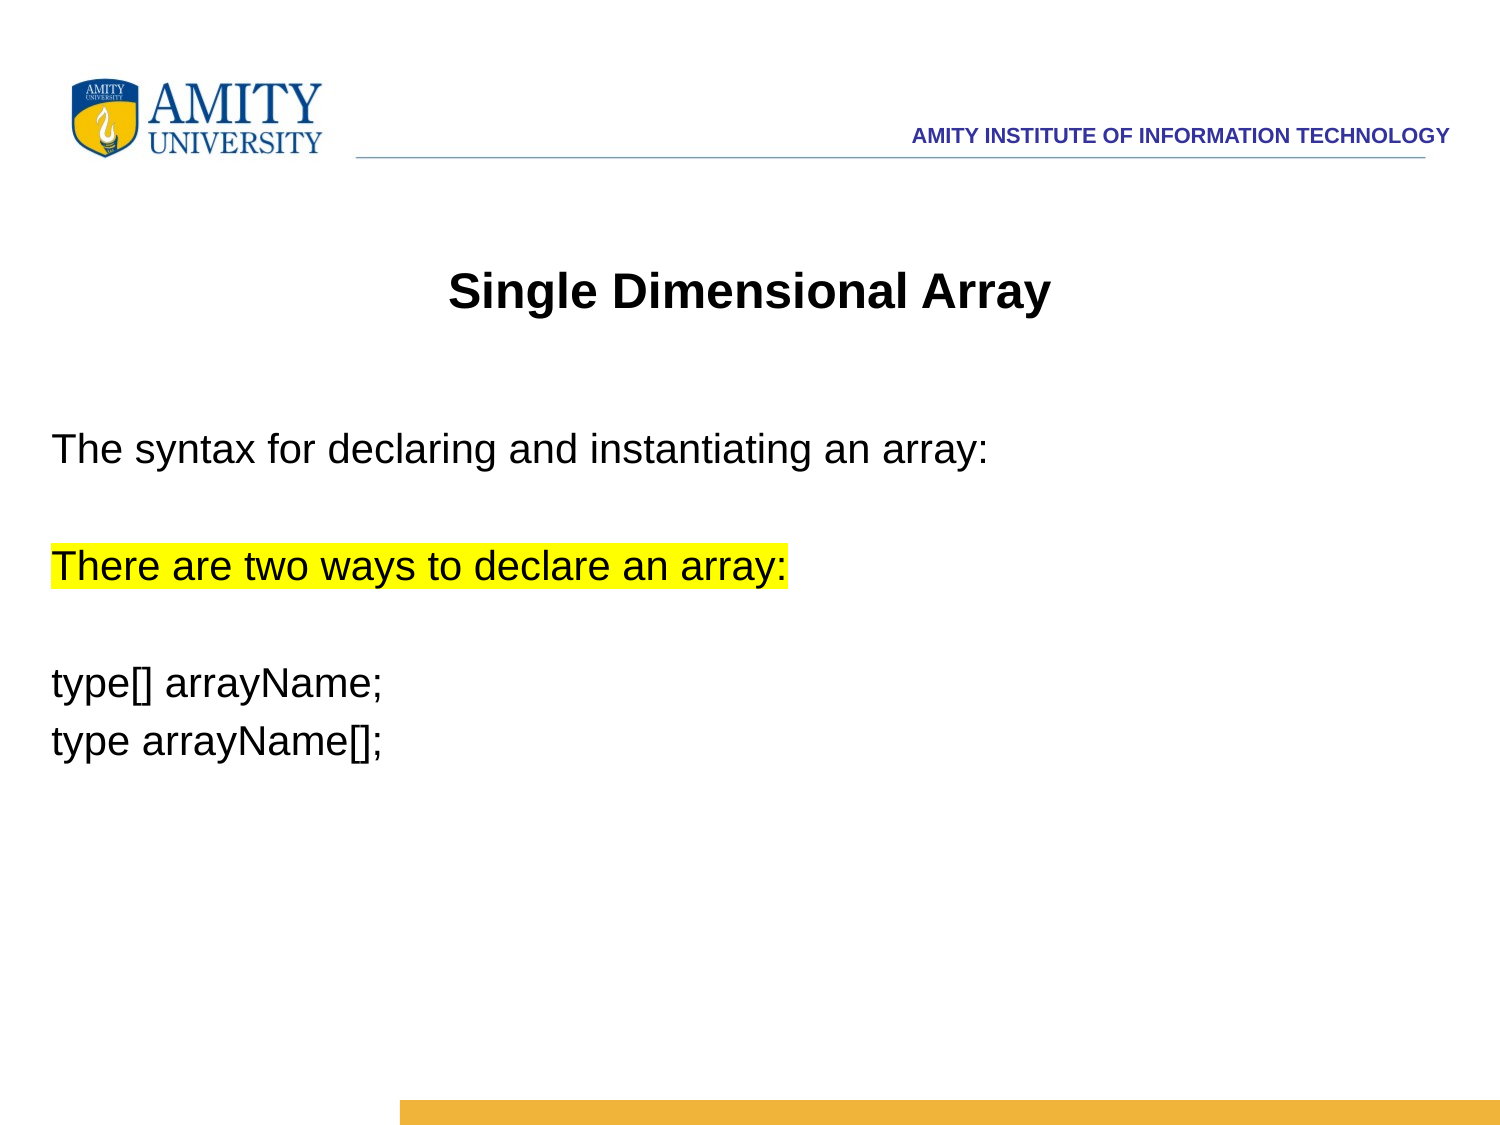

# Single Dimensional Array
The syntax for declaring and instantiating an array:

There are two ways to declare an array:

type[] arrayName;
type arrayName[];